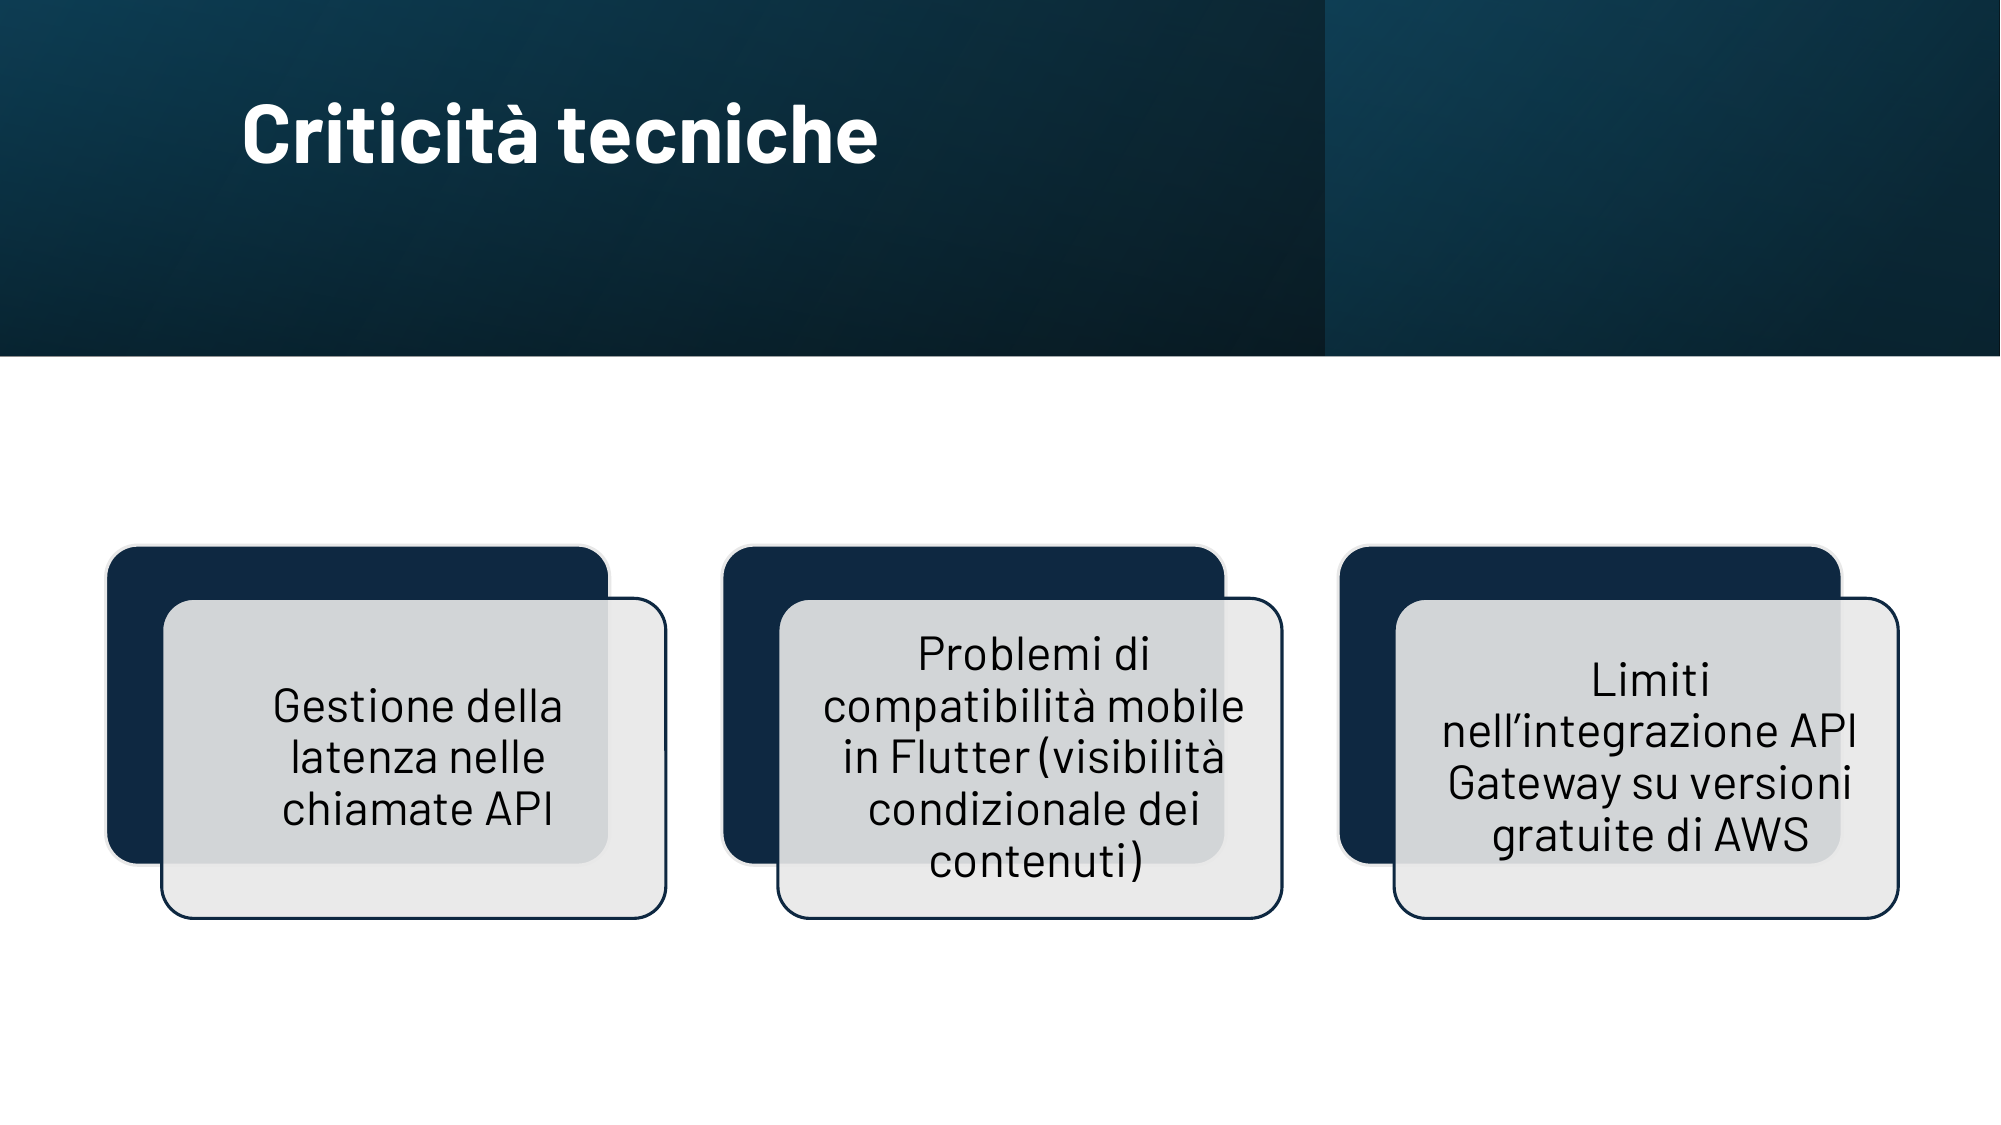

# Criticità tecniche
Gestione della latenza nelle chiamate API
Problemi di compatibilità mobile in Flutter (visibilità condizionale dei contenuti)
Limiti nell’integrazione API Gateway su versioni gratuite di AWS